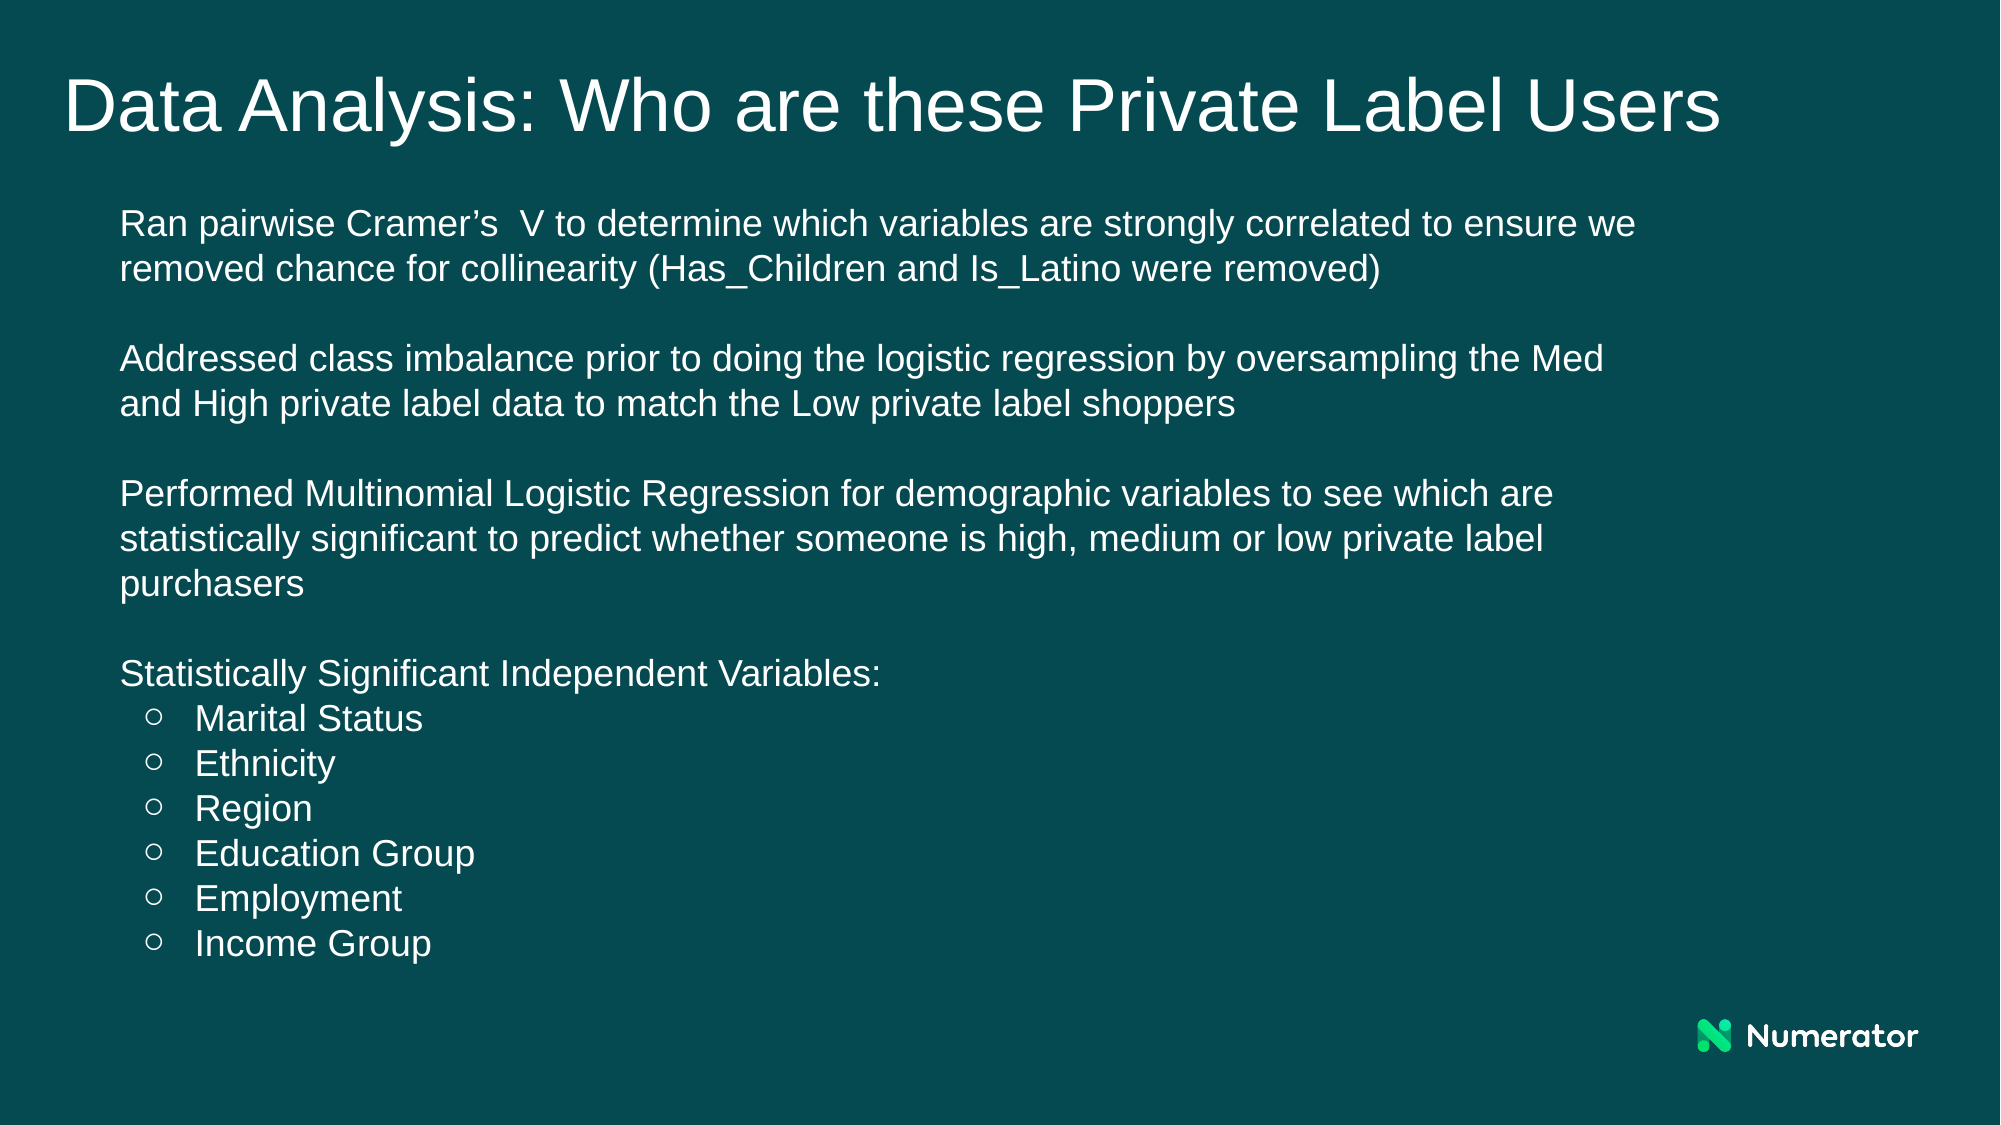

# Data Analysis: Who are these Private Label Users

Ran pairwise Cramer’s  V to determine which variables are strongly correlated to ensure we removed chance for collinearity (Has_Children and Is_Latino were removed)

Addressed class imbalance prior to doing the logistic regression by oversampling the Med and High private label data to match the Low private label shoppers

Performed Multinomial Logistic Regression for demographic variables to see which are statistically significant to predict whether someone is high, medium or low private label purchasers

Statistically Significant Independent Variables:
Marital Status
Ethnicity
Region
Education Group
Employment
Income Group